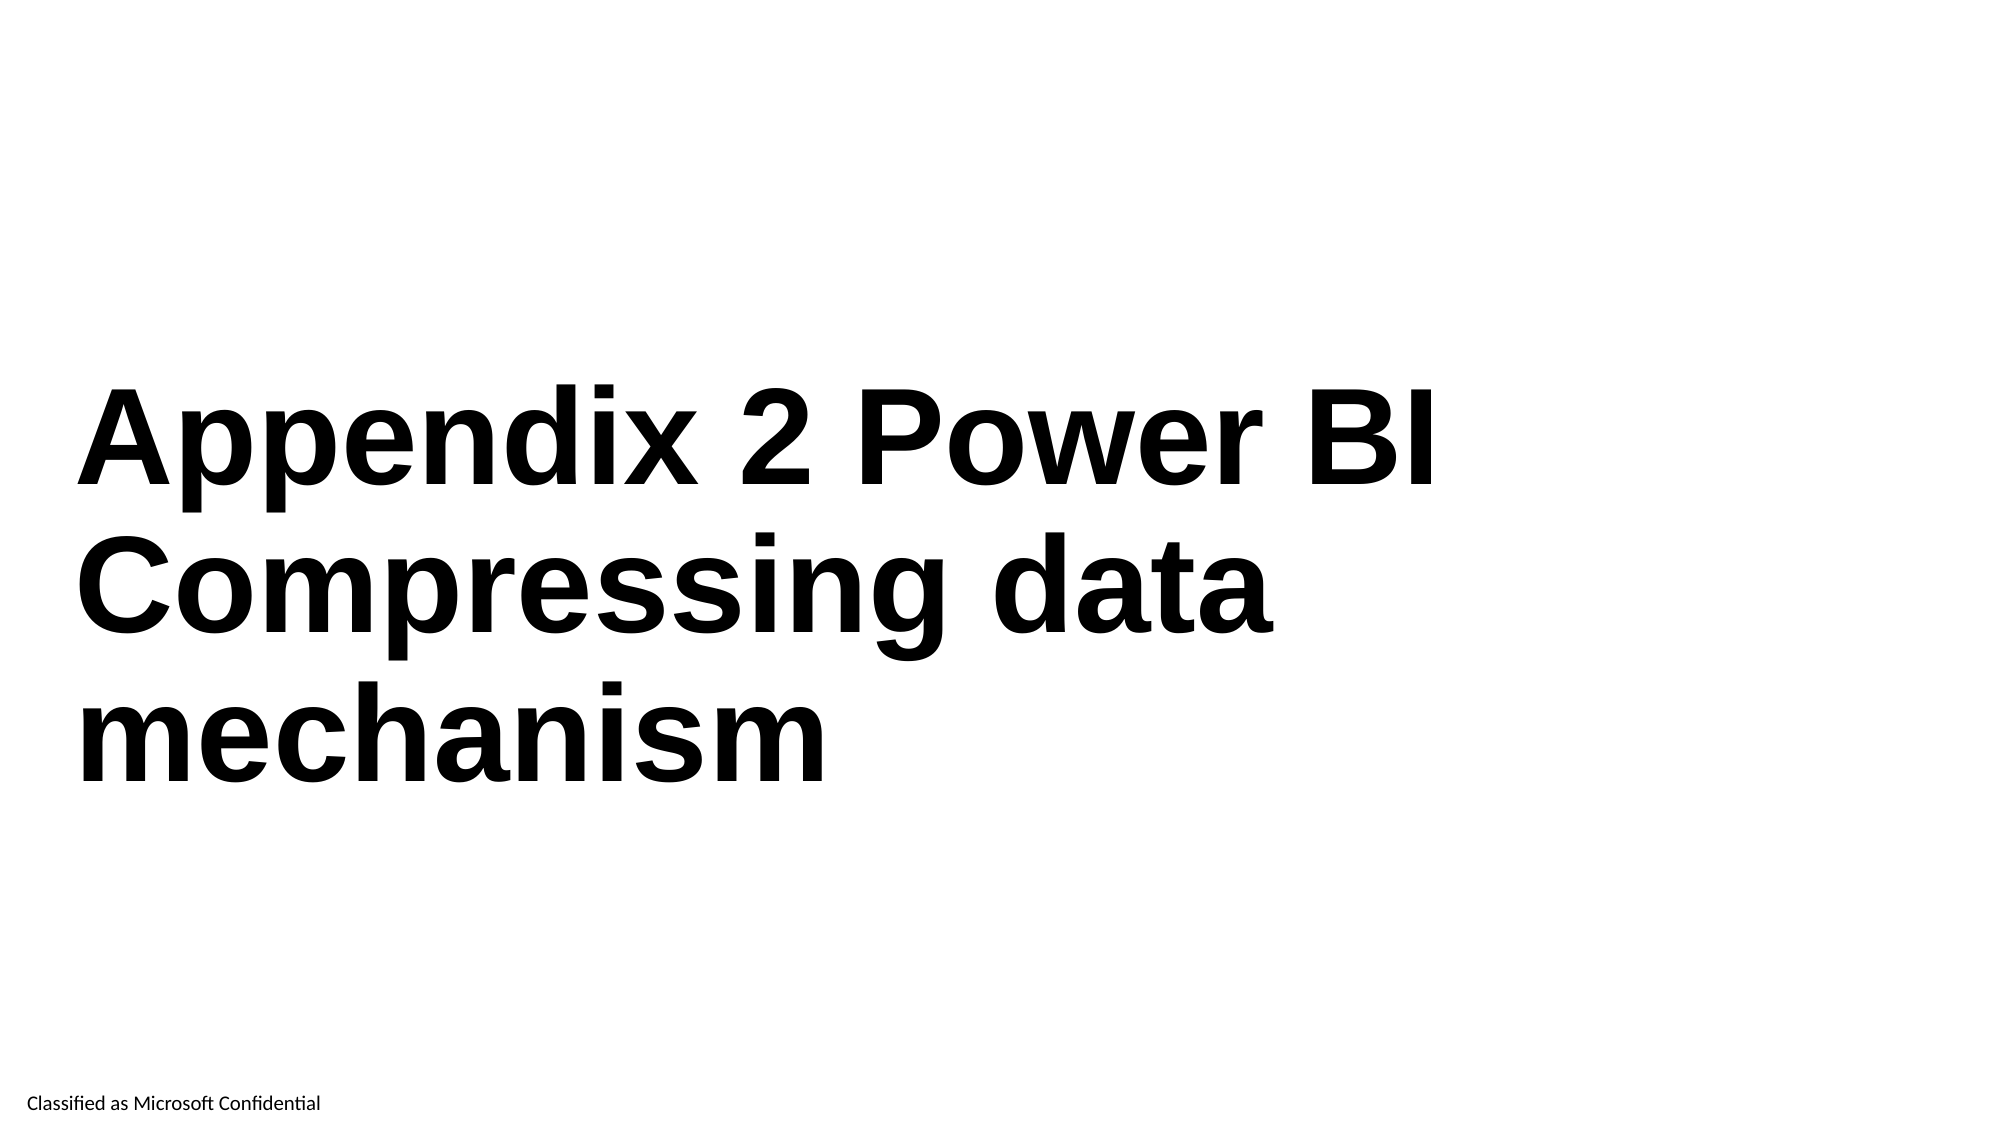

Appendix 2 Power BI Compressing data mechanism